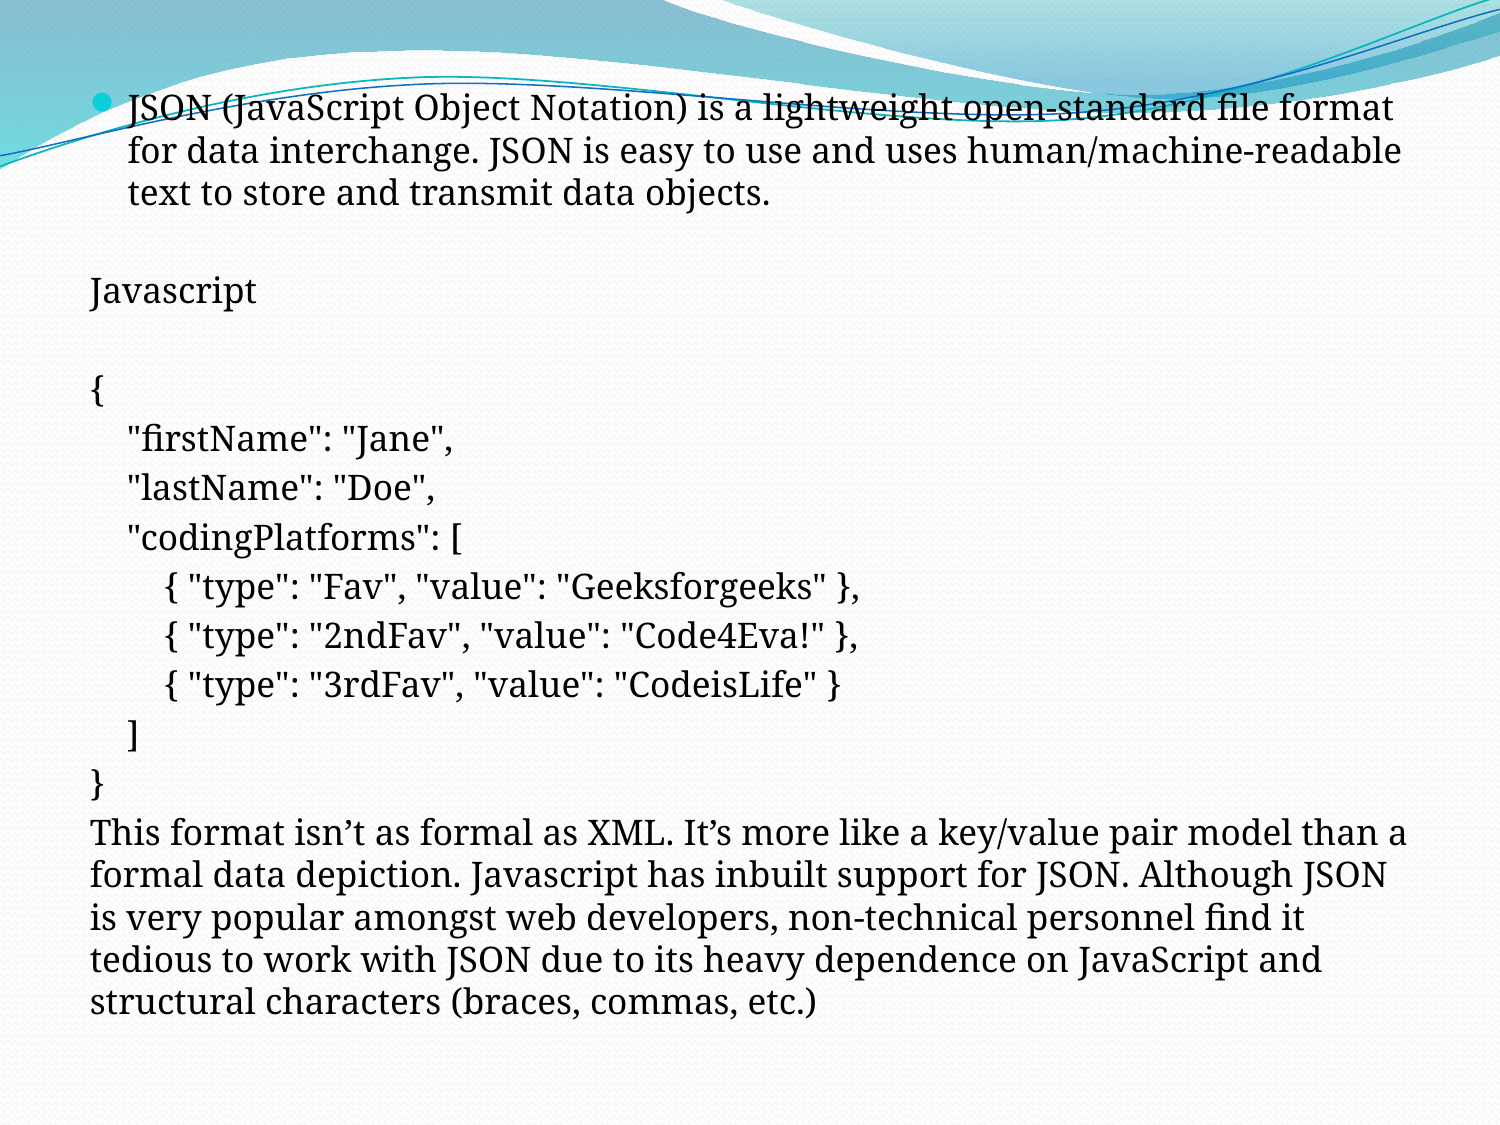

JSON (JavaScript Object Notation) is a lightweight open-standard file format for data interchange. JSON is easy to use and uses human/machine-readable text to store and transmit data objects.

Javascript

{
    "firstName": "Jane",
    "lastName": "Doe",
    "codingPlatforms": [
        { "type": "Fav", "value": "Geeksforgeeks" },
        { "type": "2ndFav", "value": "Code4Eva!" },
        { "type": "3rdFav", "value": "CodeisLife" }
    ]
}
This format isn’t as formal as XML. It’s more like a key/value pair model than a formal data depiction. Javascript has inbuilt support for JSON. Although JSON is very popular amongst web developers, non-technical personnel find it tedious to work with JSON due to its heavy dependence on JavaScript and structural characters (braces, commas, etc.)